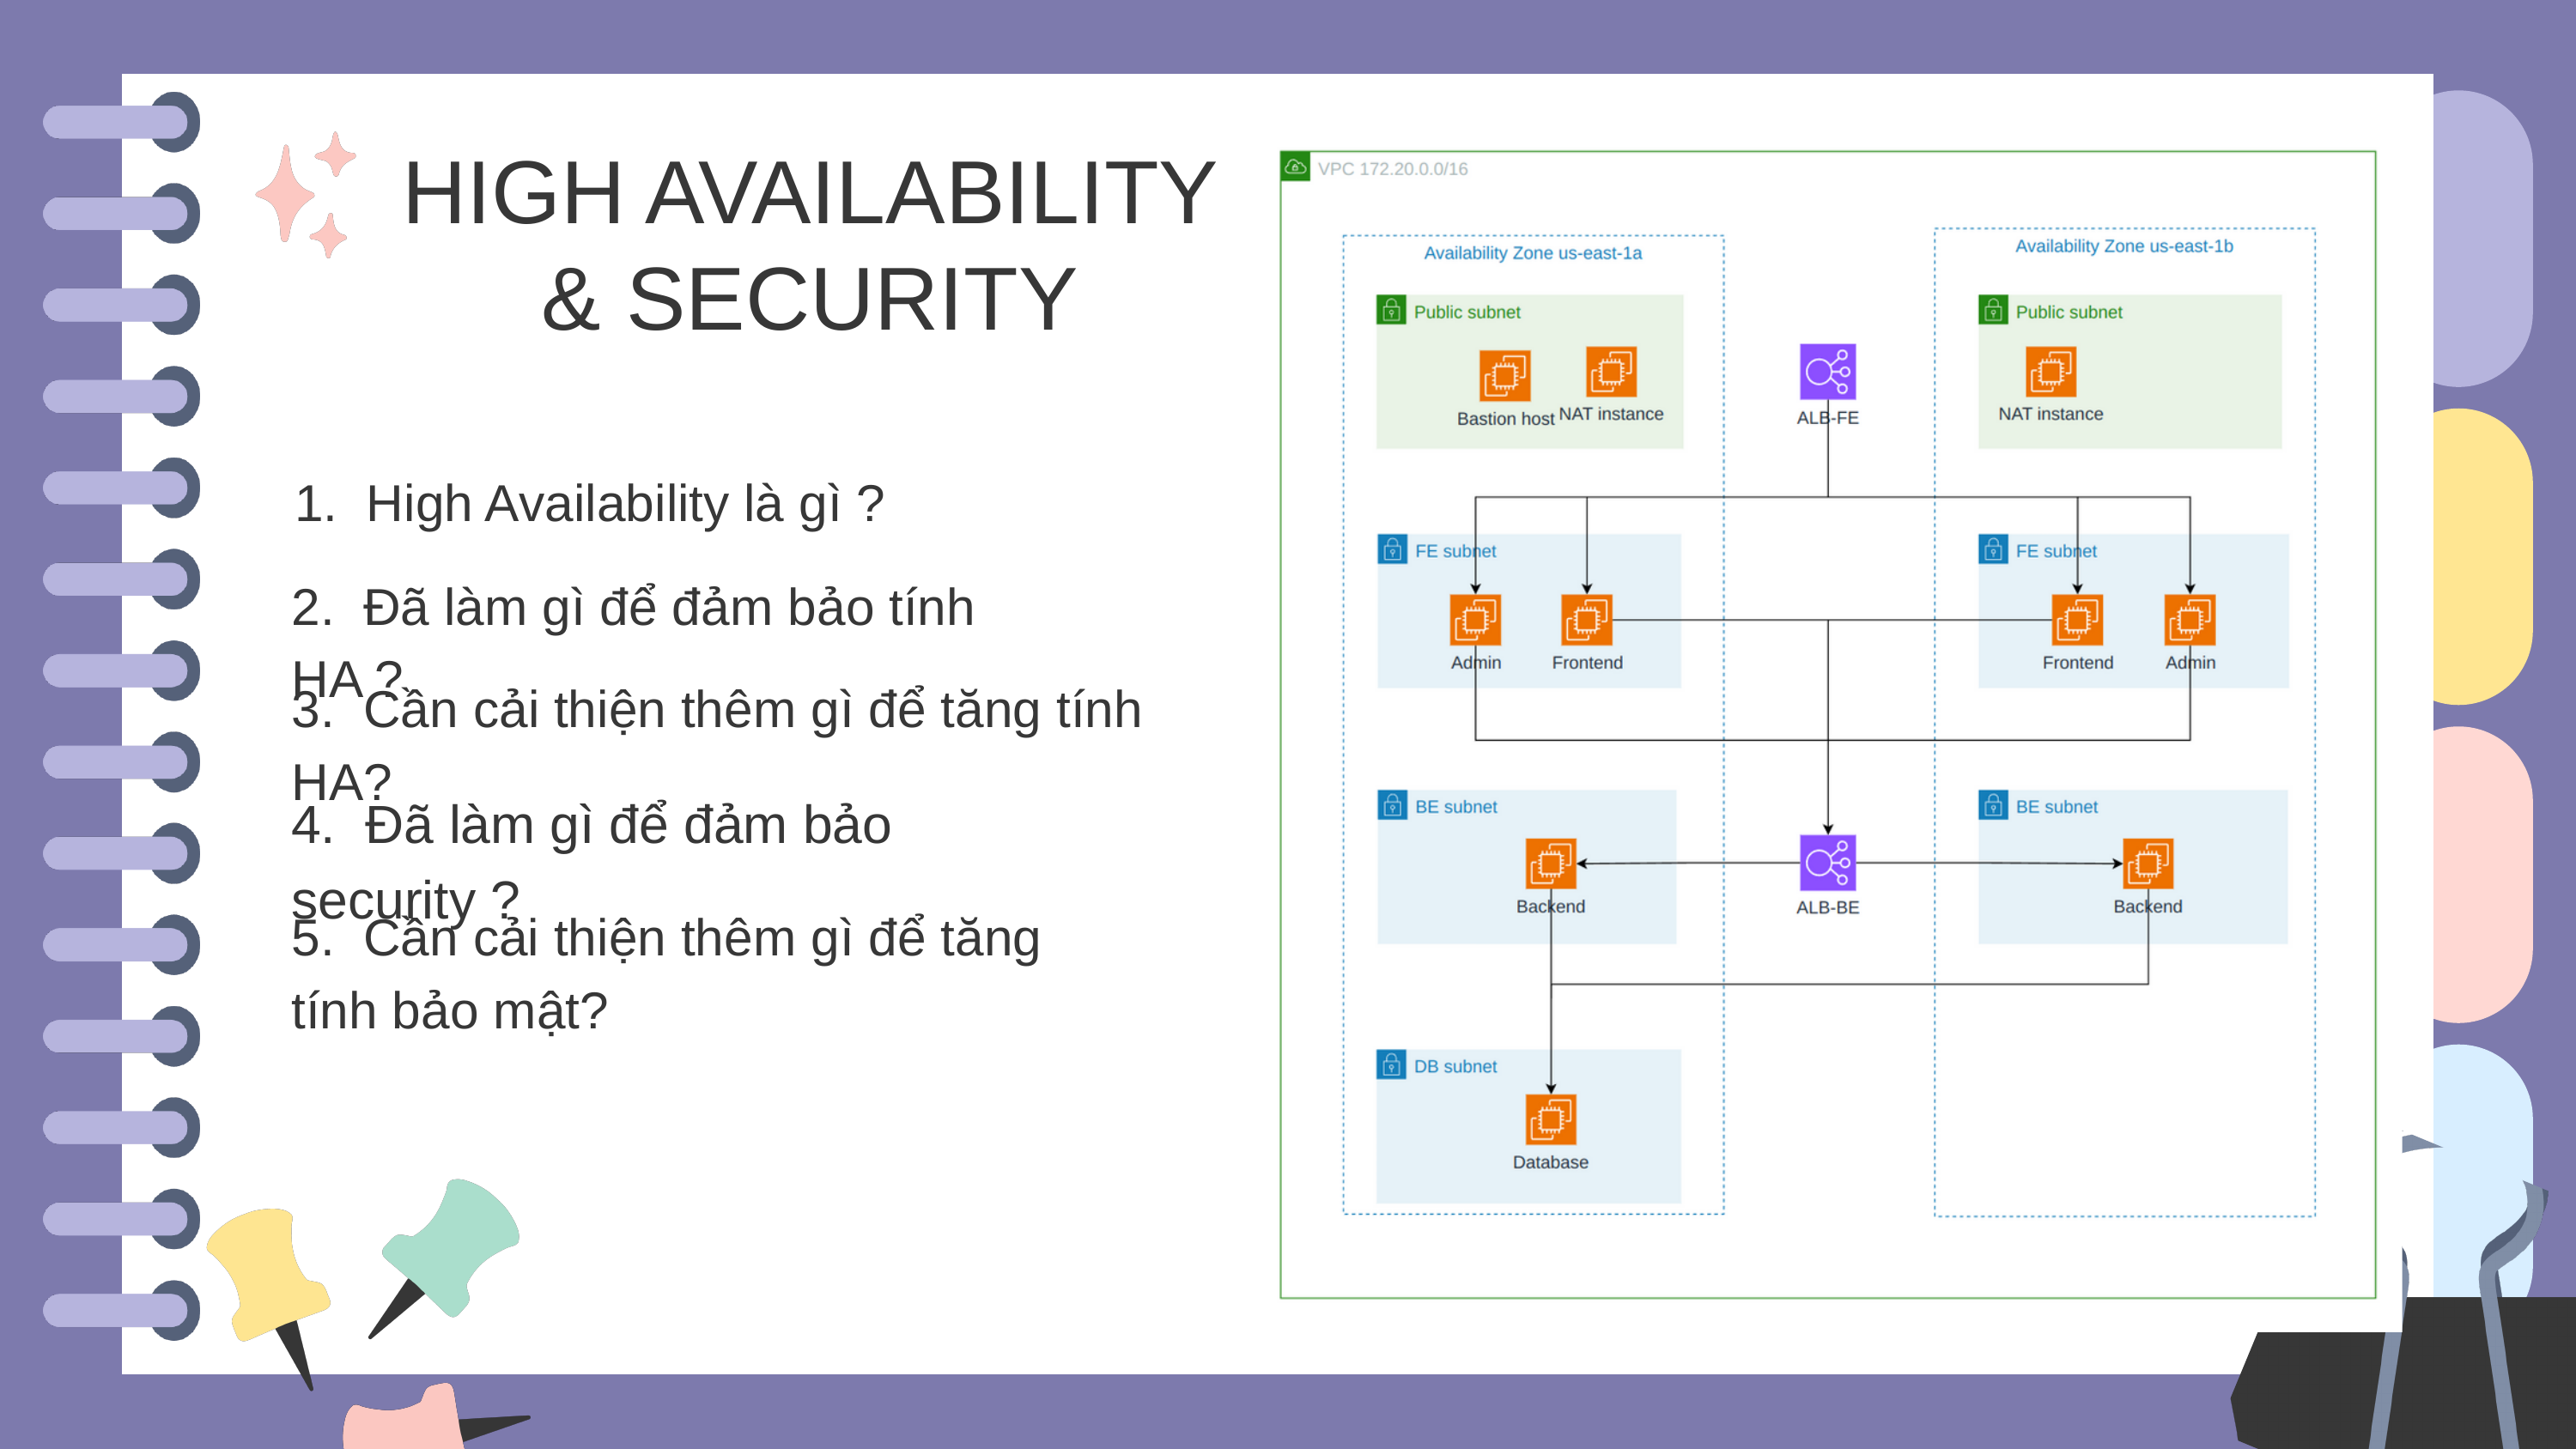

HIGH AVAILABILITY & SECURITY

 1.  High Availability là gì ?
2.  Đã làm gì để đảm bảo tính HA ?
3.  Cần cải thiện thêm gì để tăng tính HA?
4.  Đã làm gì để đảm bảo security ?
5.  Cần cải thiện thêm gì để tăng tính bảo mật?